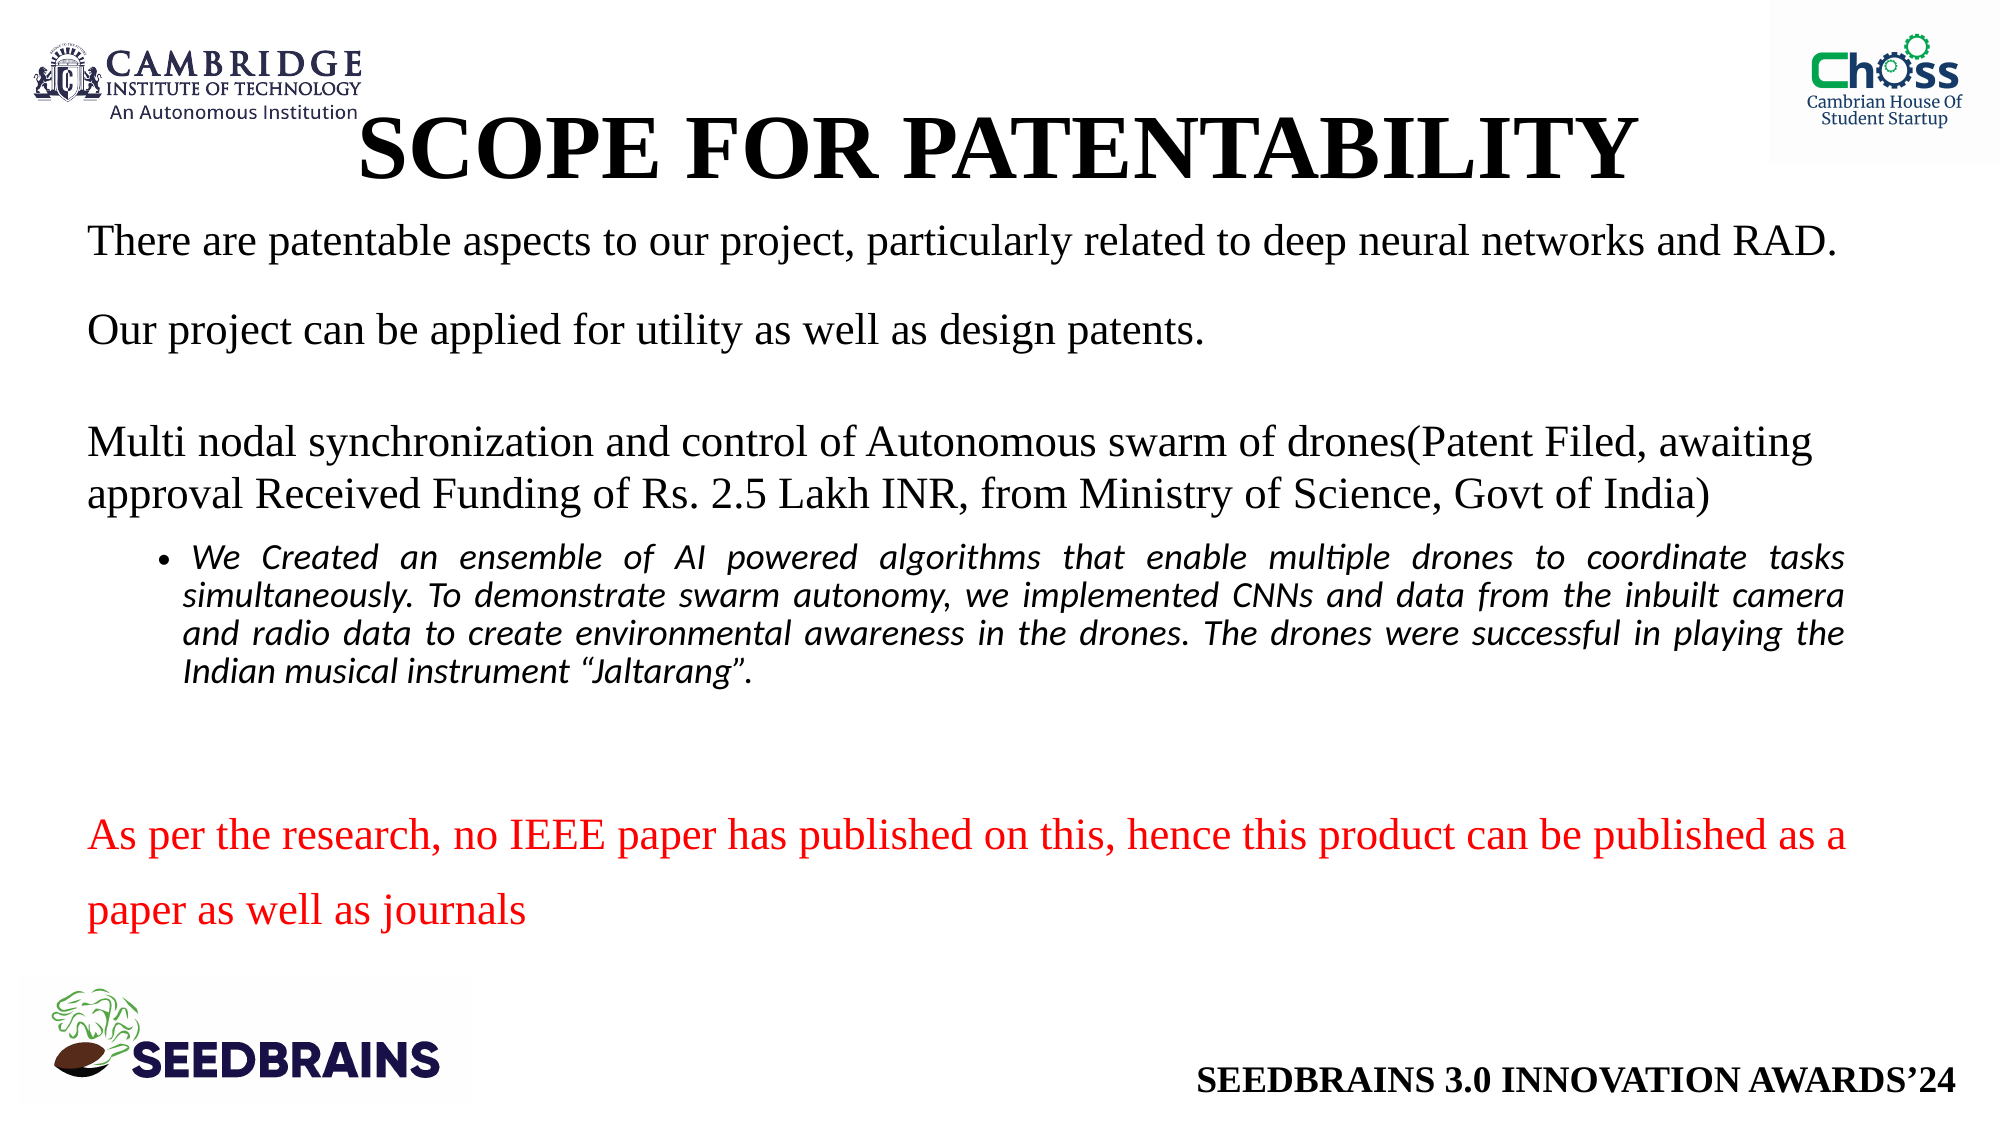

# SCOPE FOR PATENTABILITY
There are patentable aspects to our project, particularly related to deep neural networks and RAD.

Our project can be applied for utility as well as design patents.

Multi nodal synchronization and control of Autonomous swarm of drones(Patent Filed, awaiting approval Received Funding of Rs. 2.5 Lakh INR, from Ministry of Science, Govt of India)
We Created an ensemble of AI powered algorithms that enable multiple drones to coordinate tasks simultaneously. To demonstrate swarm autonomy, we implemented CNNs and data from the inbuilt camera and radio data to create environmental awareness in the drones. The drones were successful in playing the Indian musical instrument “Jaltarang”.

As per the research, no IEEE paper has published on this, hence this product can be published as a paper as well as journals